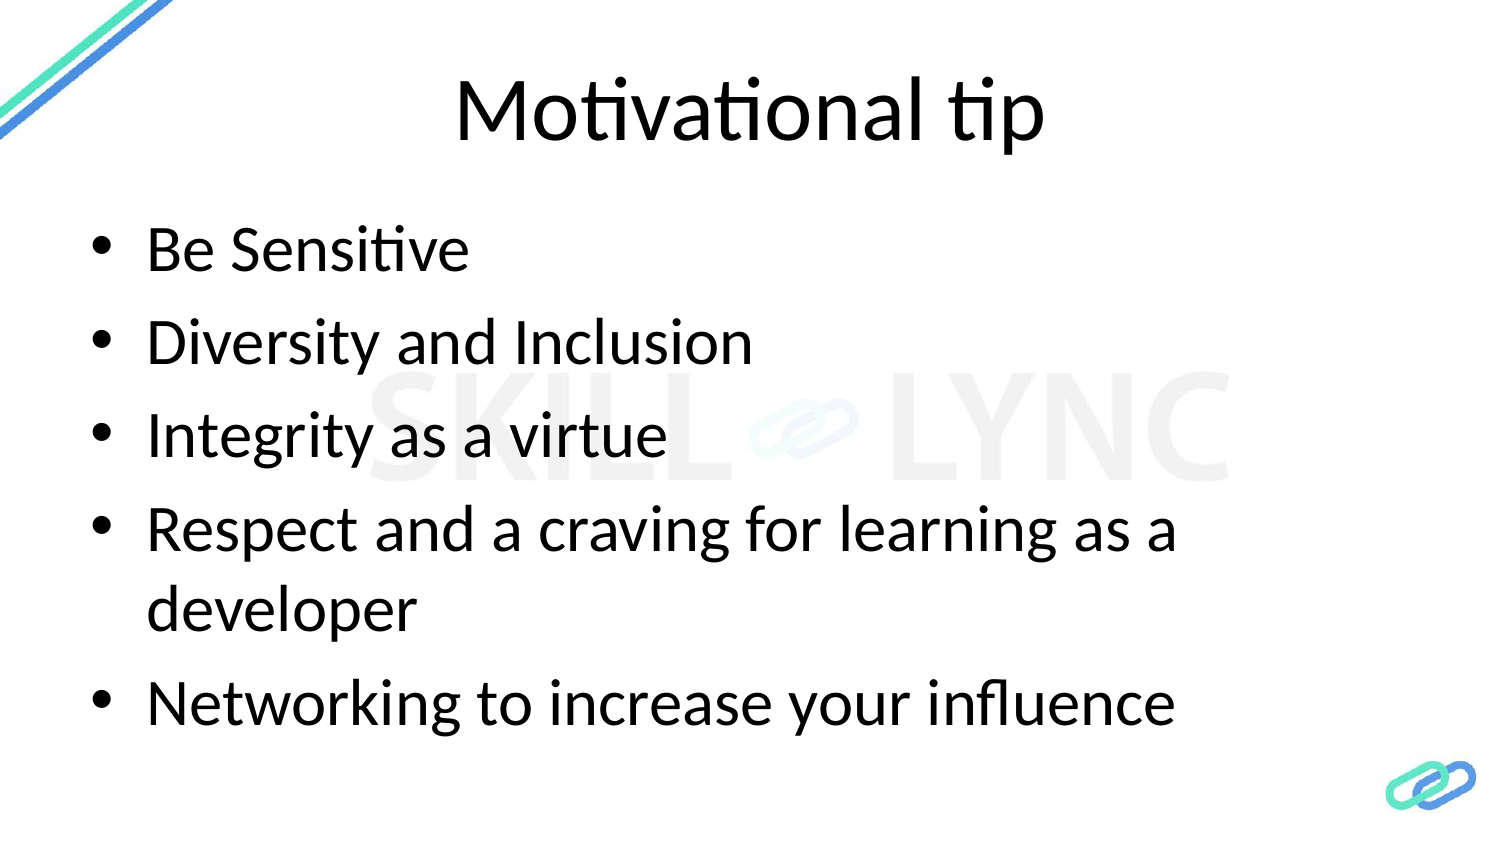

# Motivational tip
Be Sensitive
Diversity and Inclusion
Integrity as a virtue
Respect and a craving for learning as a developer
Networking to increase your influence